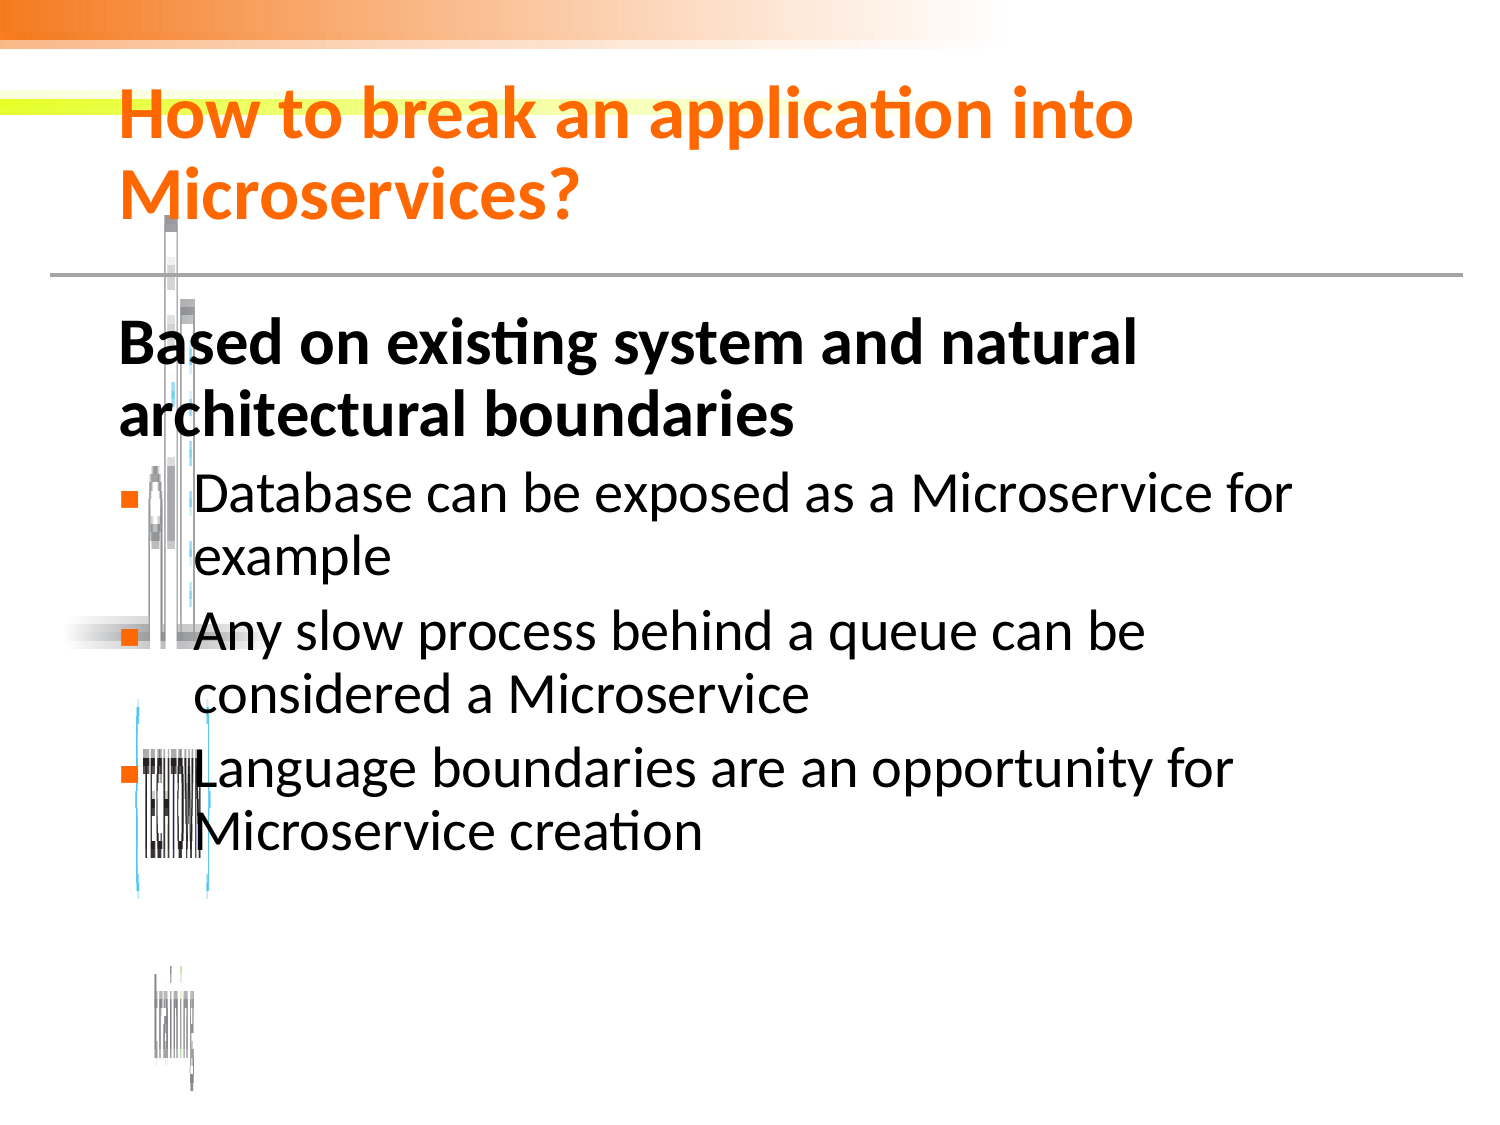

# How to break an application into Microservices?
Based on existing system and natural architectural boundaries
Database can be exposed as a Microservice for example
Any slow process behind a queue can be considered a Microservice
Language boundaries are an opportunity for Microservice creation